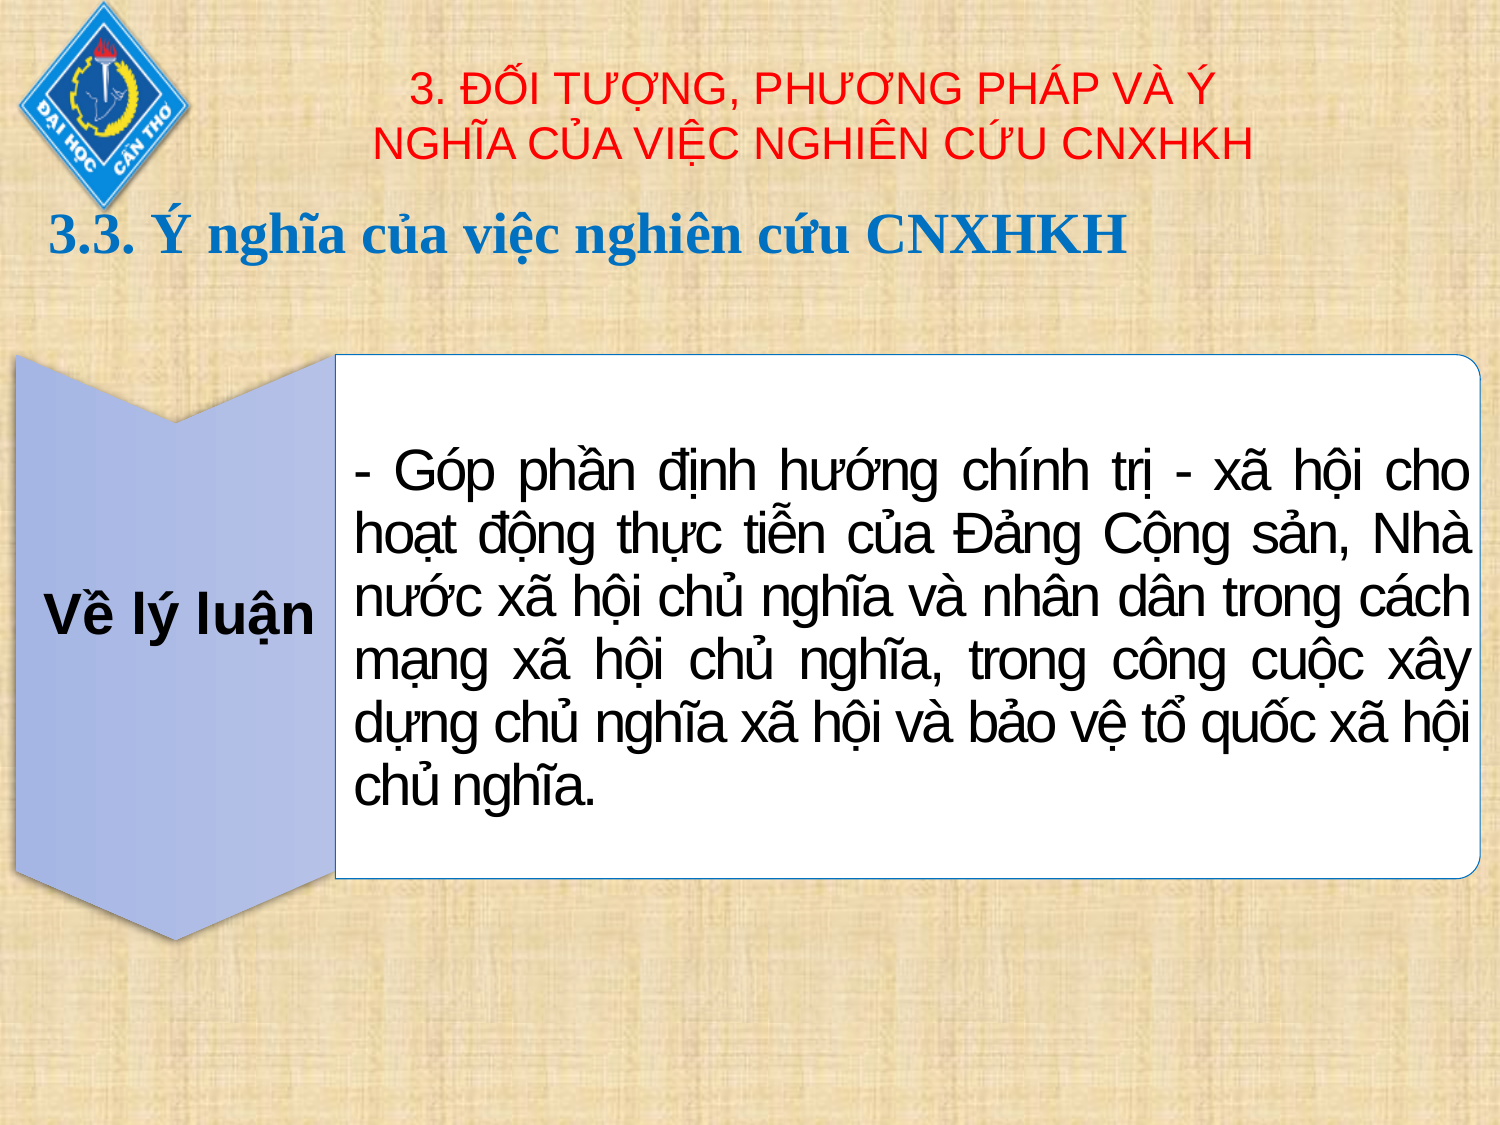

# 3. ĐỐI TƯỢNG, PHƯƠNG PHÁP VÀ Ý NGHĨA CỦA VIỆC NGHIÊN CỨU CNXHKH
3.3. Ý nghĩa của việc nghiên cứu CNXHKH

- Góp phần định hướng chính trị - xã hội cho hoạt động thực tiễn của Đảng Cộng sản, Nhà nước xã hội chủ nghĩa và nhân dân trong cách mạng xã hội chủ nghĩa, trong công cuộc xây dựng chủ nghĩa xã hội và bảo vệ tổ quốc xã hội chủ nghĩa.

Về lý luận